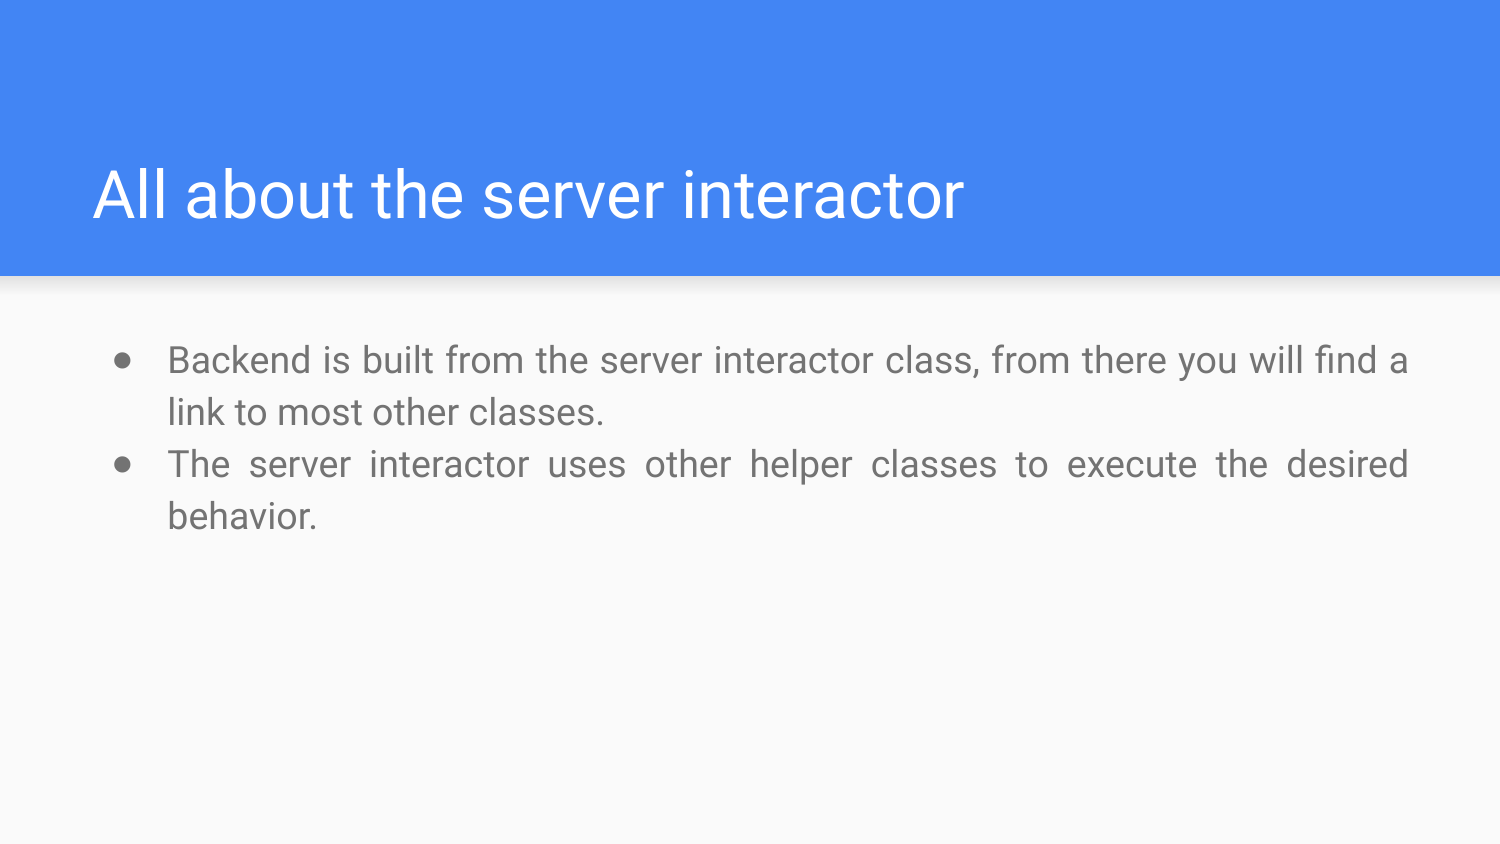

# All about the server interactor
Backend is built from the server interactor class, from there you will find a link to most other classes.
The server interactor uses other helper classes to execute the desired behavior.